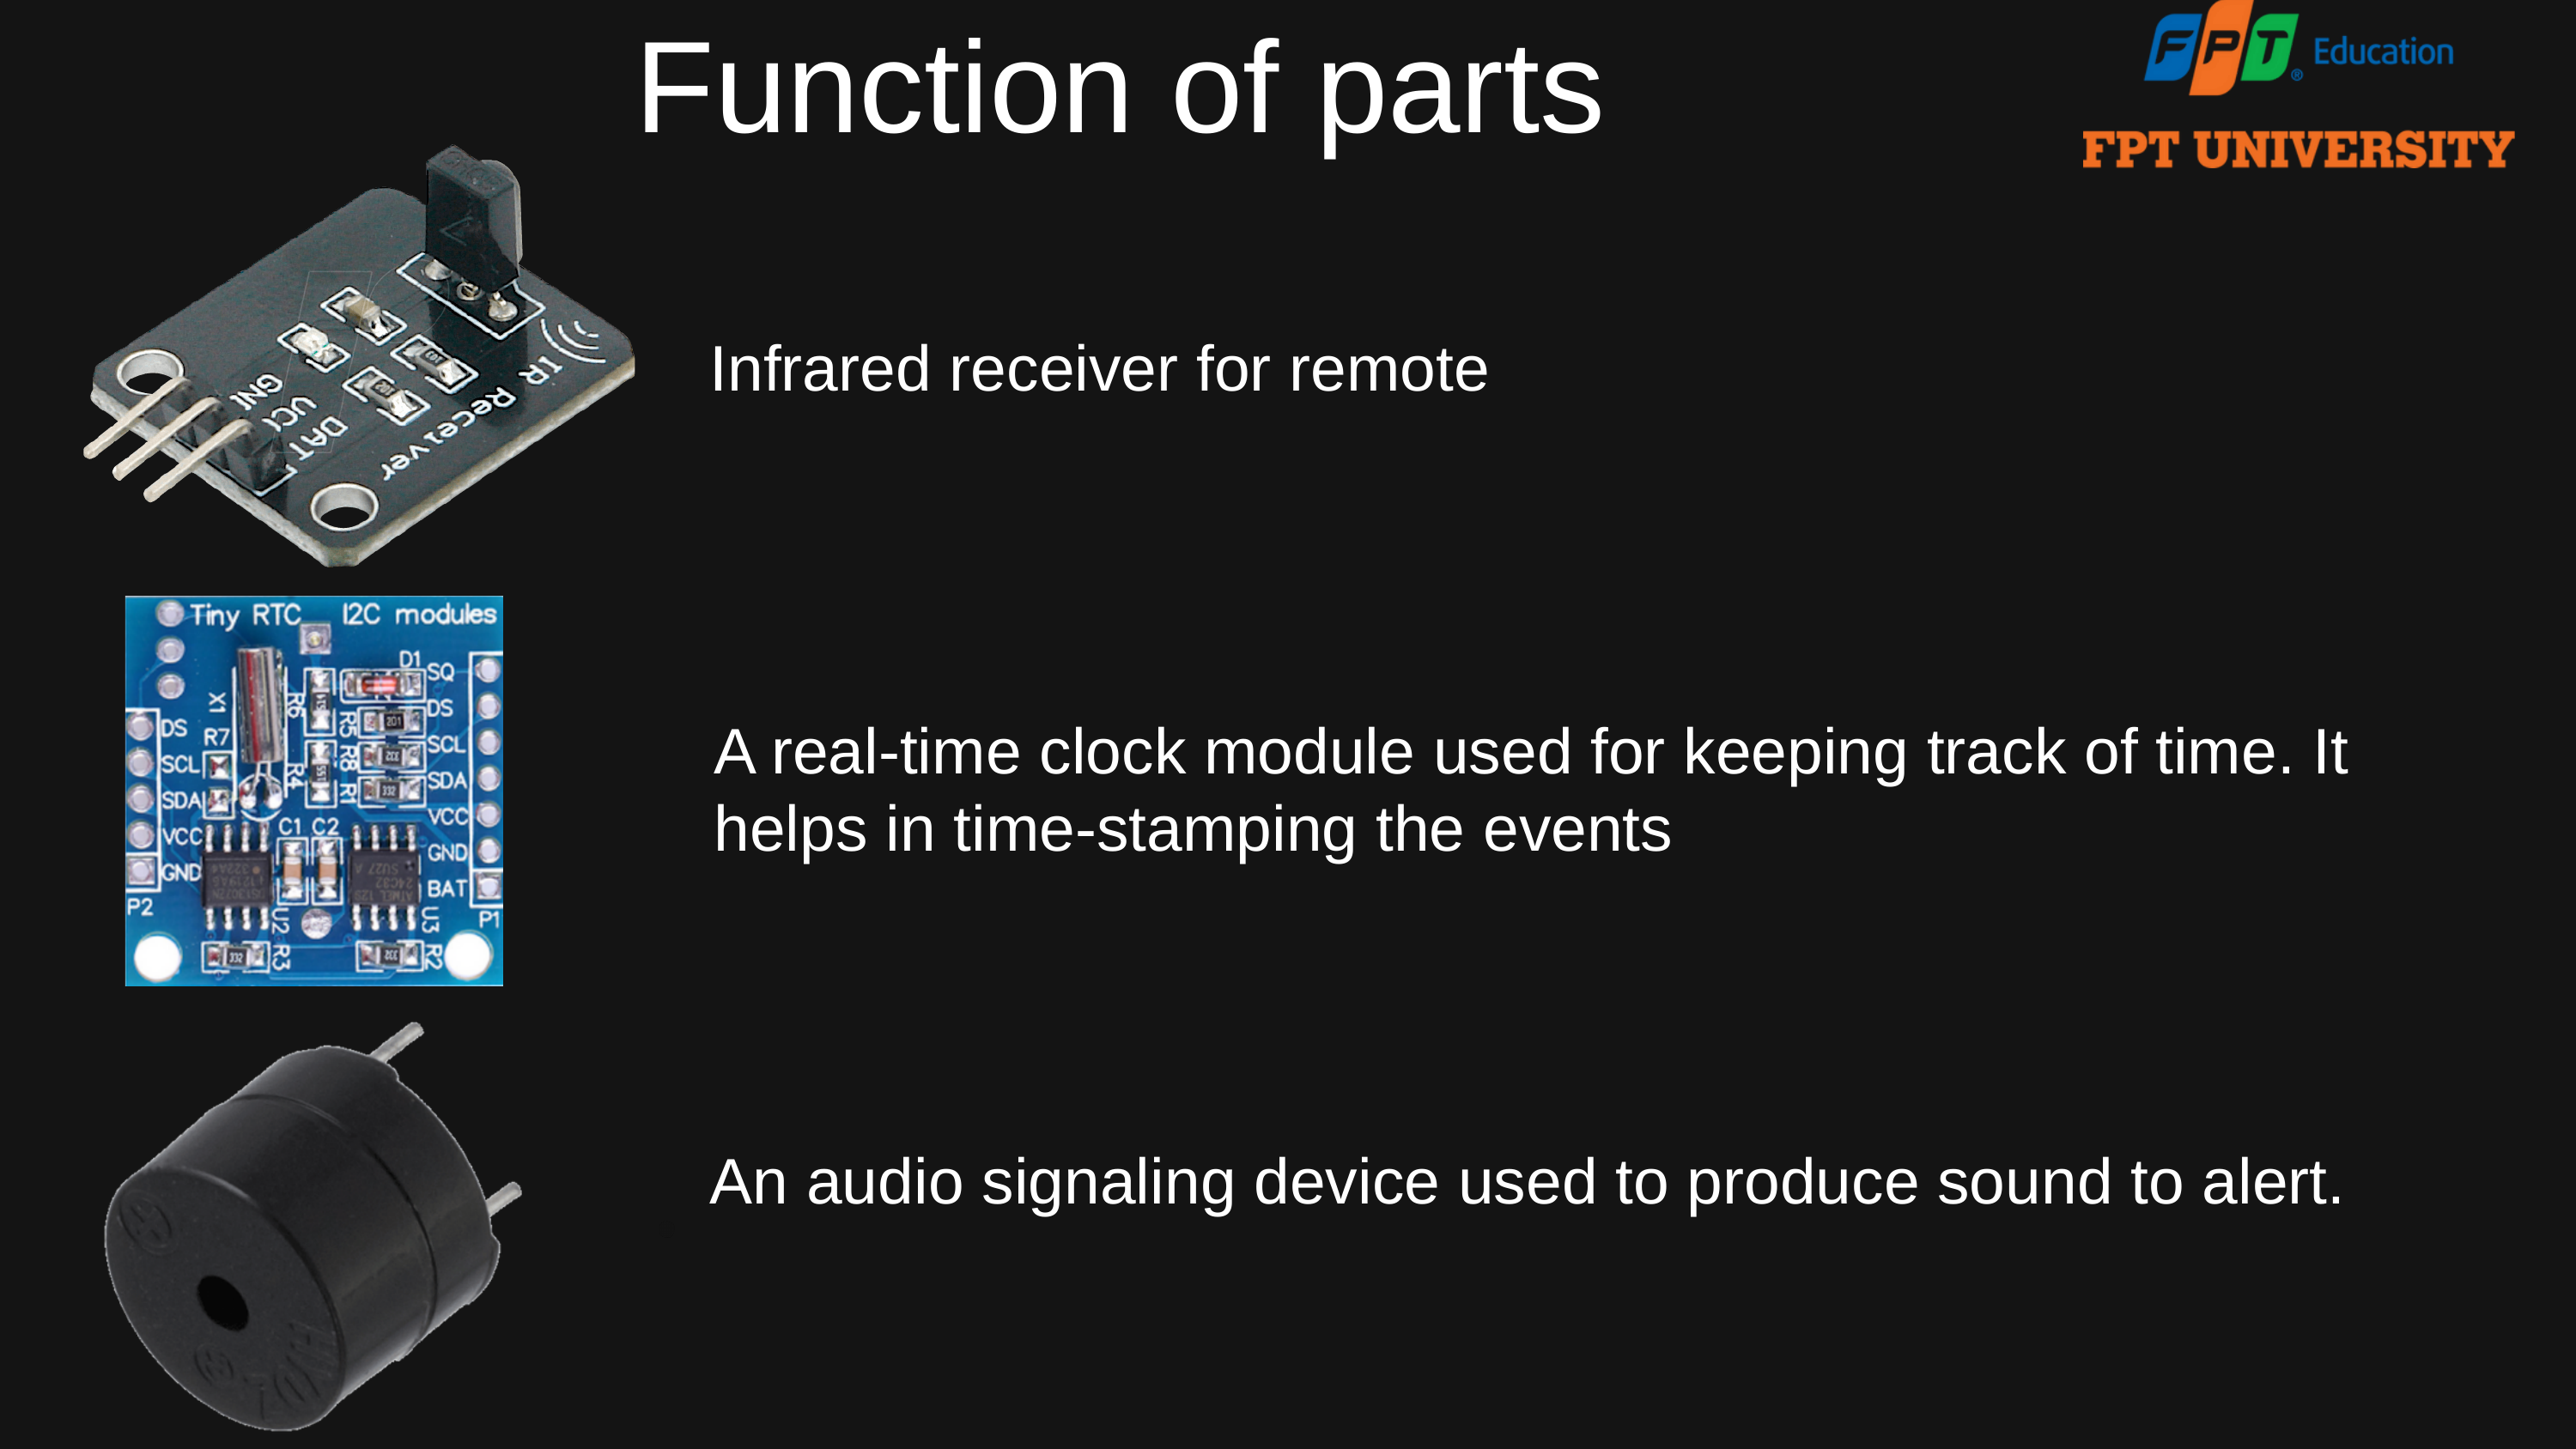

Function of parts

Infrared receiver for remote

A real-time clock module used for keeping track of time. It helps in time-stamping the events

An audio signaling device used to produce sound to alert.